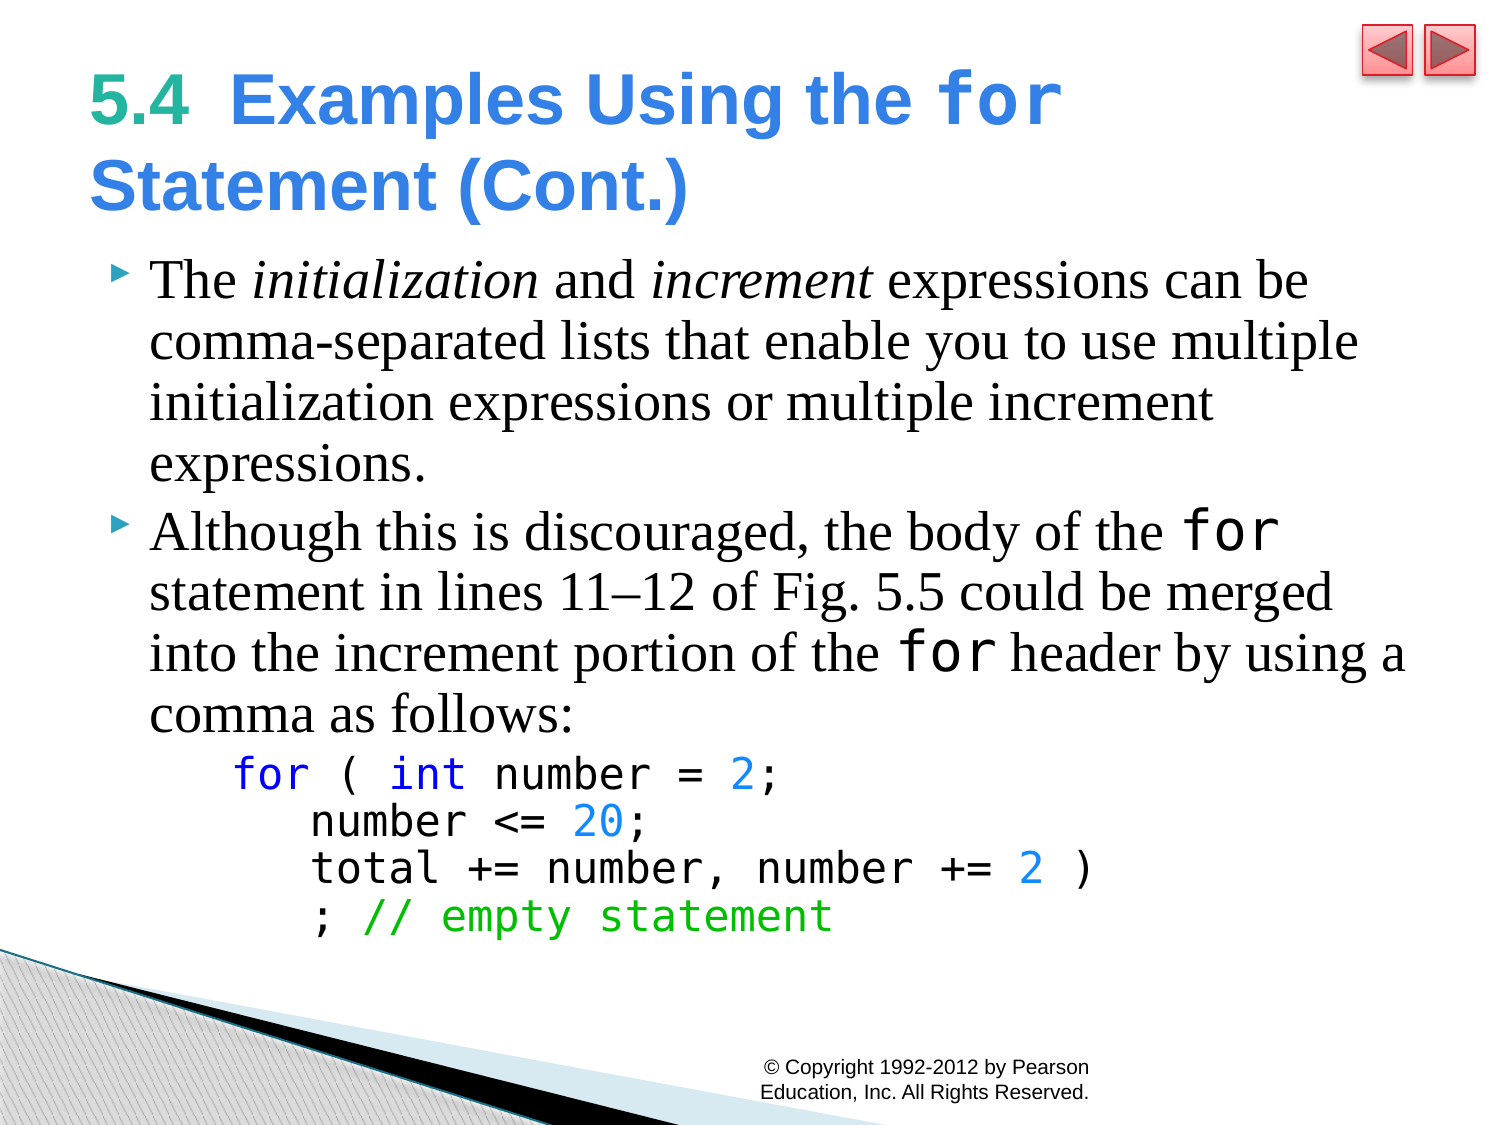

# 5.4  Examples Using the for Statement (Cont.)
The initialization and increment expressions can be comma-separated lists that enable you to use multiple initialization expressions or multiple increment expressions.
Although this is discouraged, the body of the for statement in lines 11–12 of Fig. 5.5 could be merged into the increment portion of the for header by using a comma as follows:
	for ( int number = 2;
   number <= 20;
   total += number, number += 2 )
   ; // empty statement
© Copyright 1992-2012 by Pearson Education, Inc. All Rights Reserved.